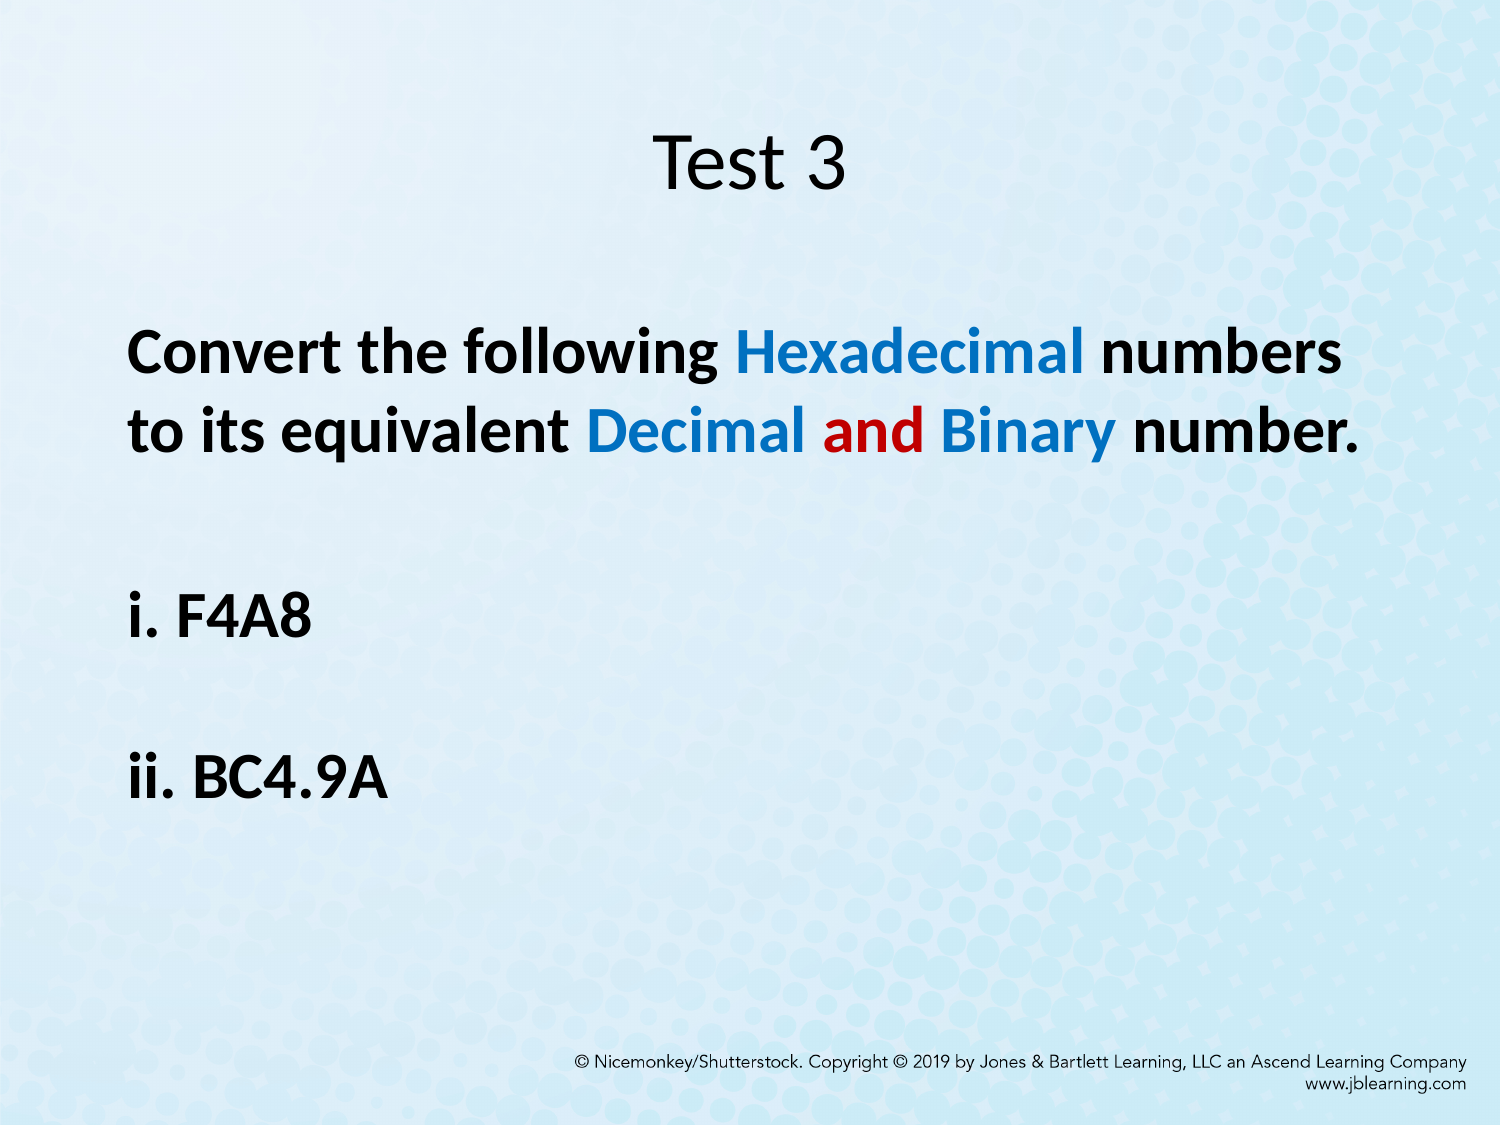

# Test 3
Convert the following Hexadecimal numbers to its equivalent Decimal and Binary number.

 F4A8

 BC4.9A